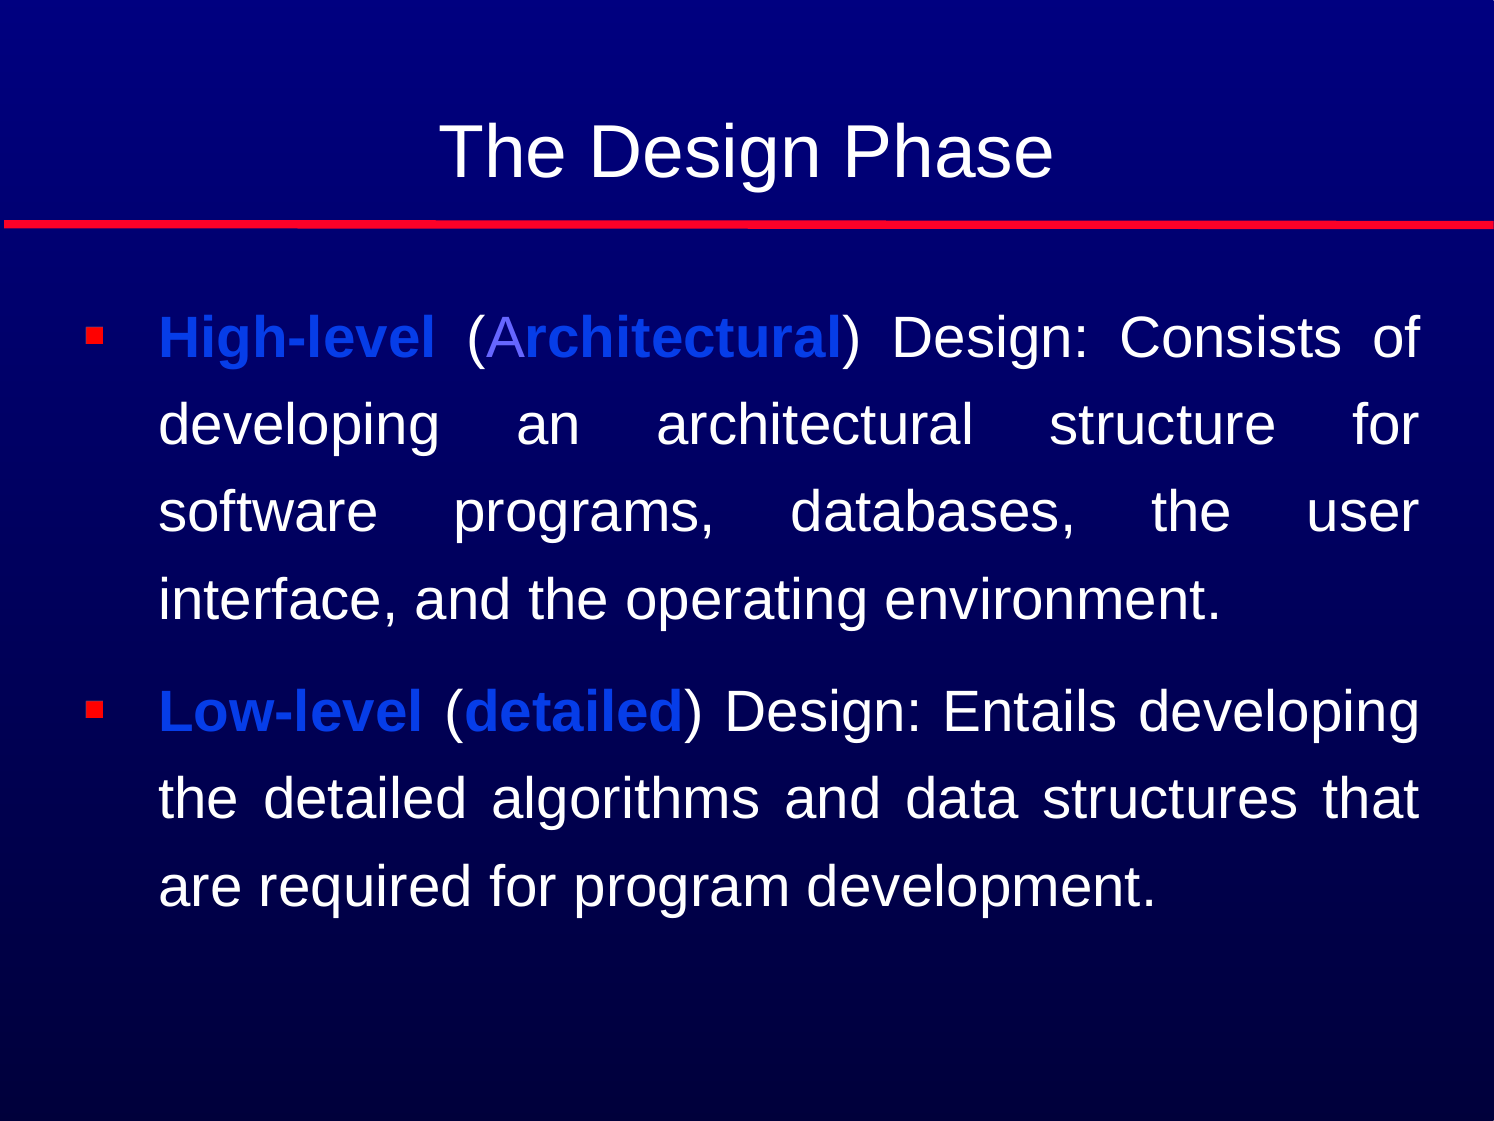

# The Design Phase
High-level (Architectural) Design: Consists of developing an architectural structure for software programs, databases, the user interface, and the operating environment.
Low-level (detailed) Design: Entails developing the detailed algorithms and data structures that are required for program development.